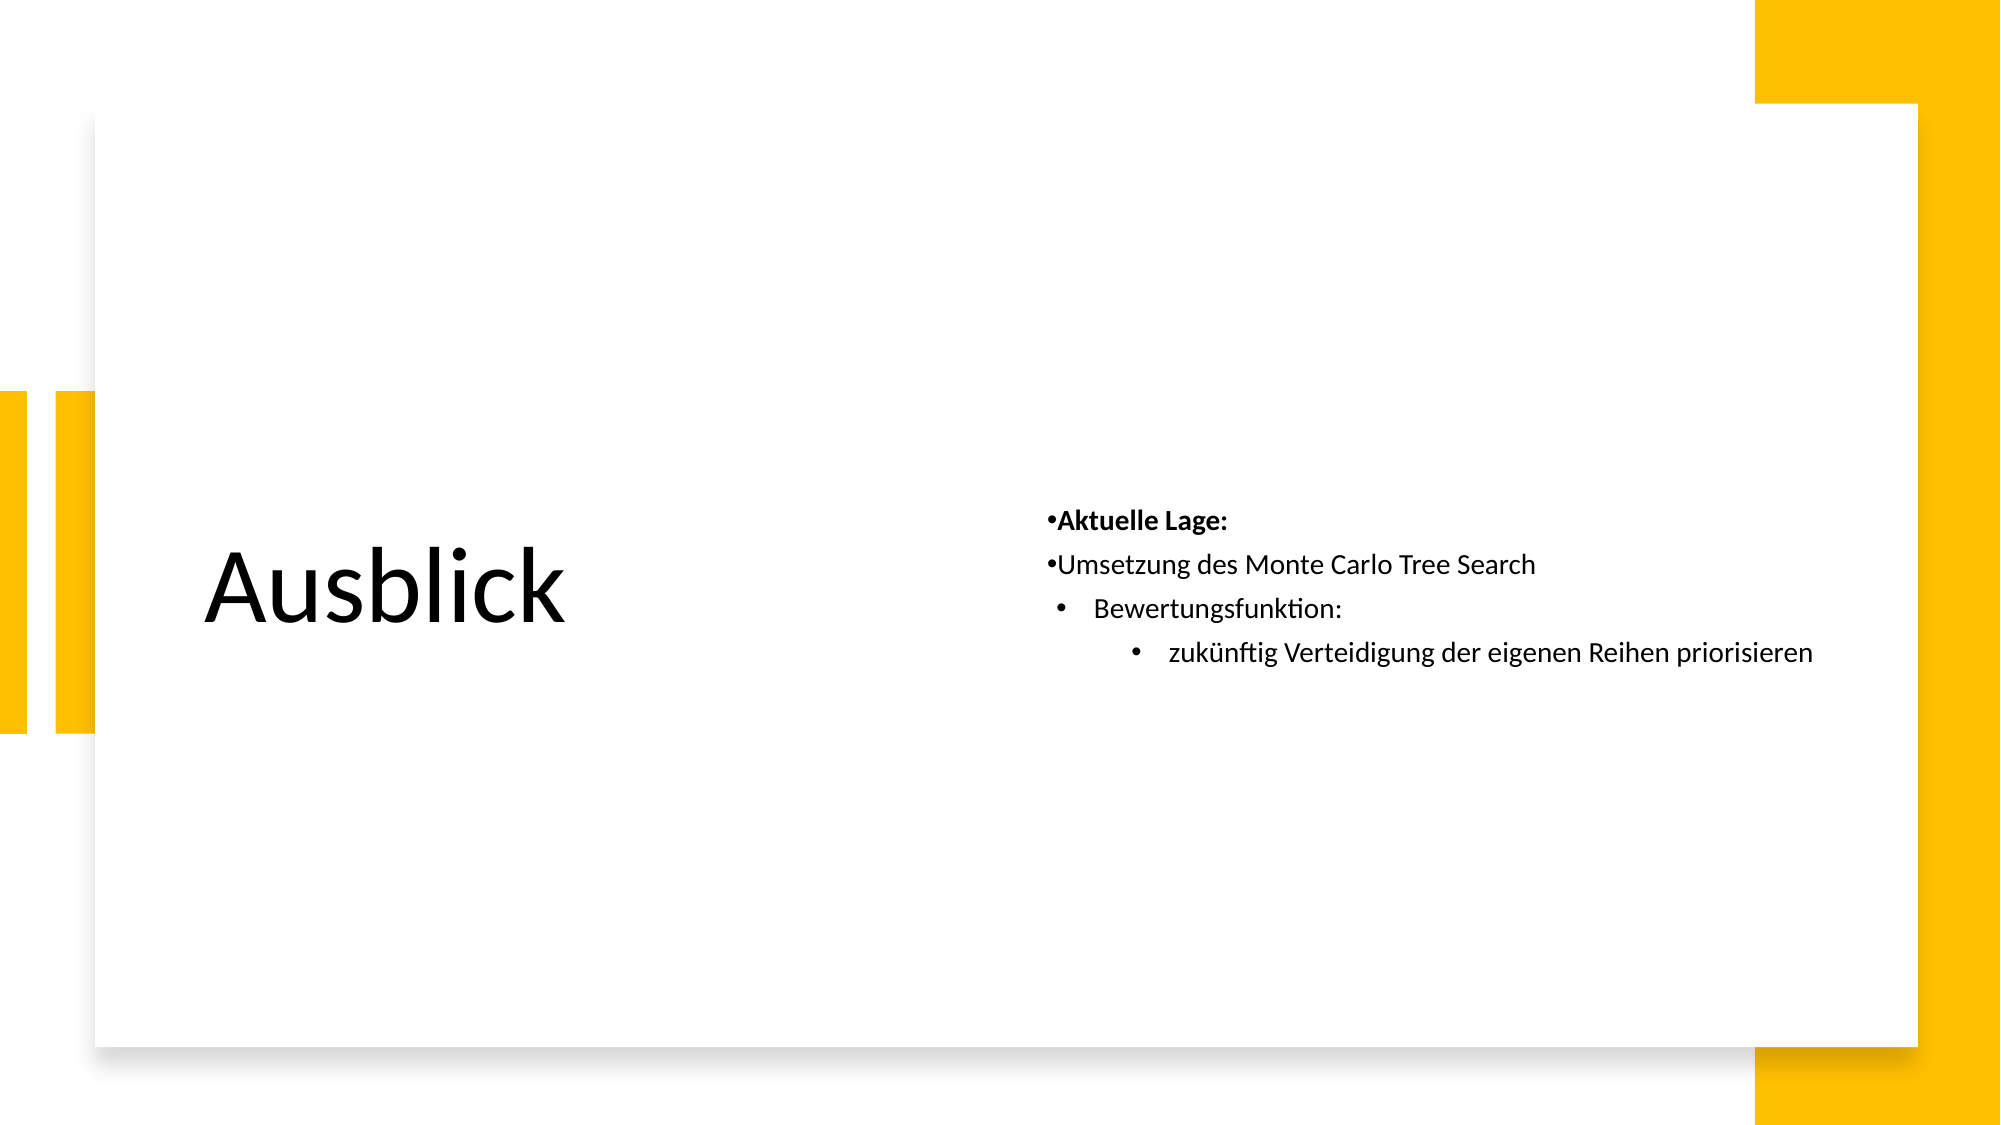

# Ausblick
Aktuelle Lage:
Umsetzung des Monte Carlo Tree Search
Bewertungsfunktion:
zukünftig Verteidigung der eigenen Reihen priorisieren